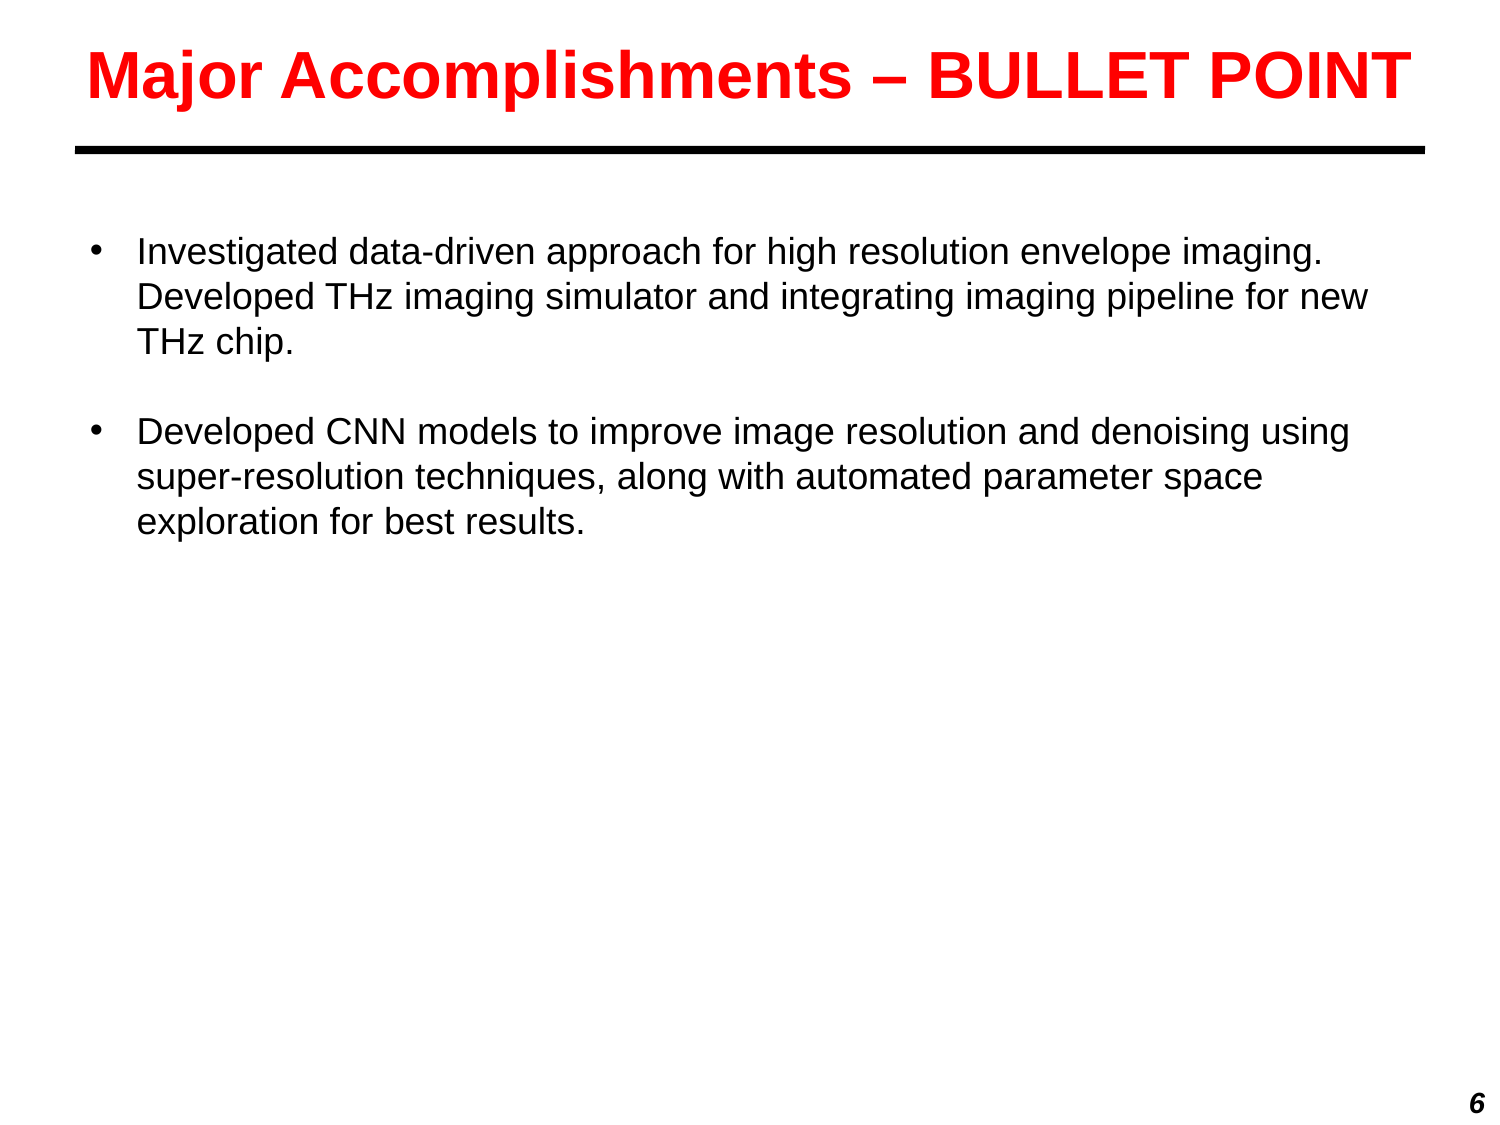

Major Accomplishments – BULLET POINT

Investigated data-driven approach for high resolution envelope imaging. Developed THz imaging simulator and integrating imaging pipeline for new THz chip.

Developed CNN models to improve image resolution and denoising using super-resolution techniques, along with automated parameter space exploration for best results.